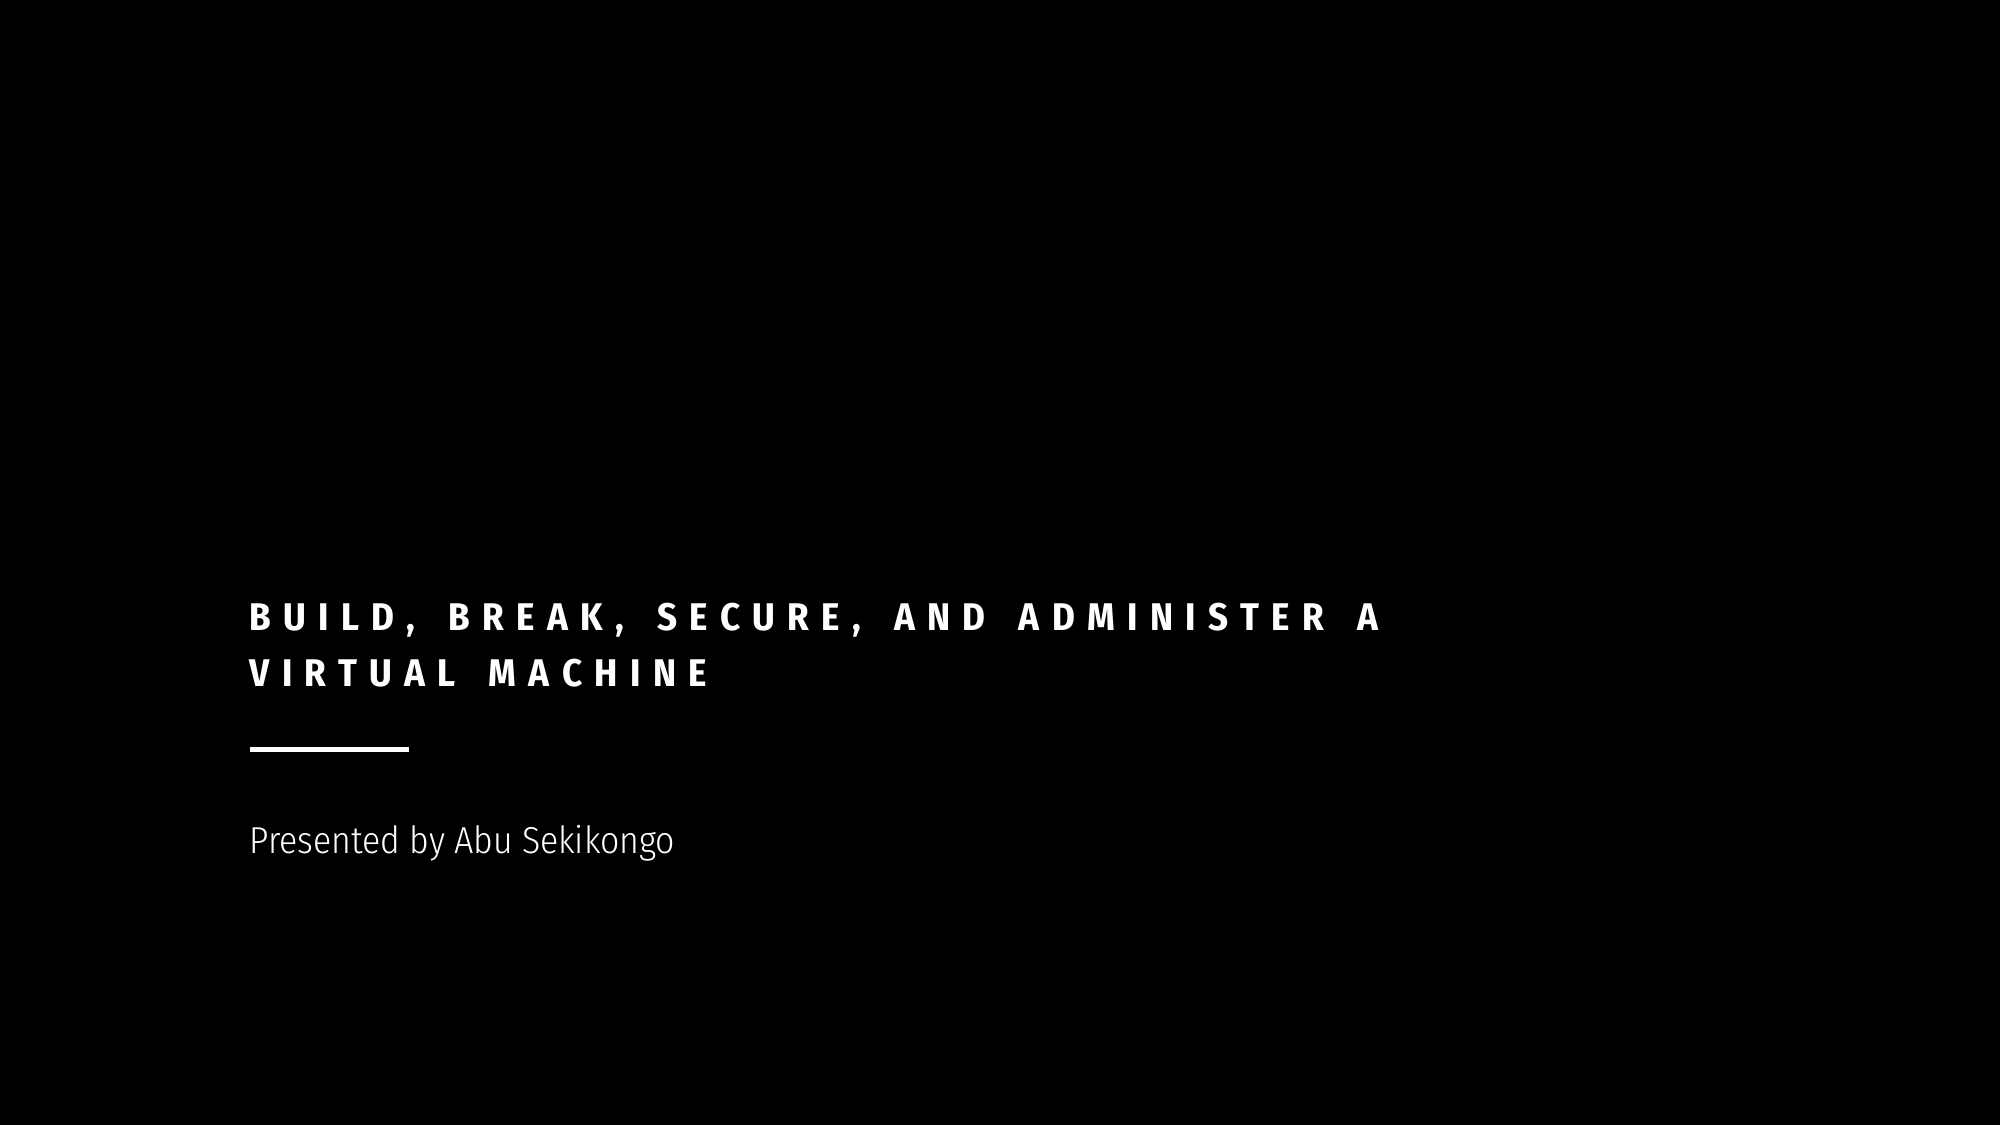

# Build, break, secure, and administer a virtual machine
Presented by Abu Sekikongo